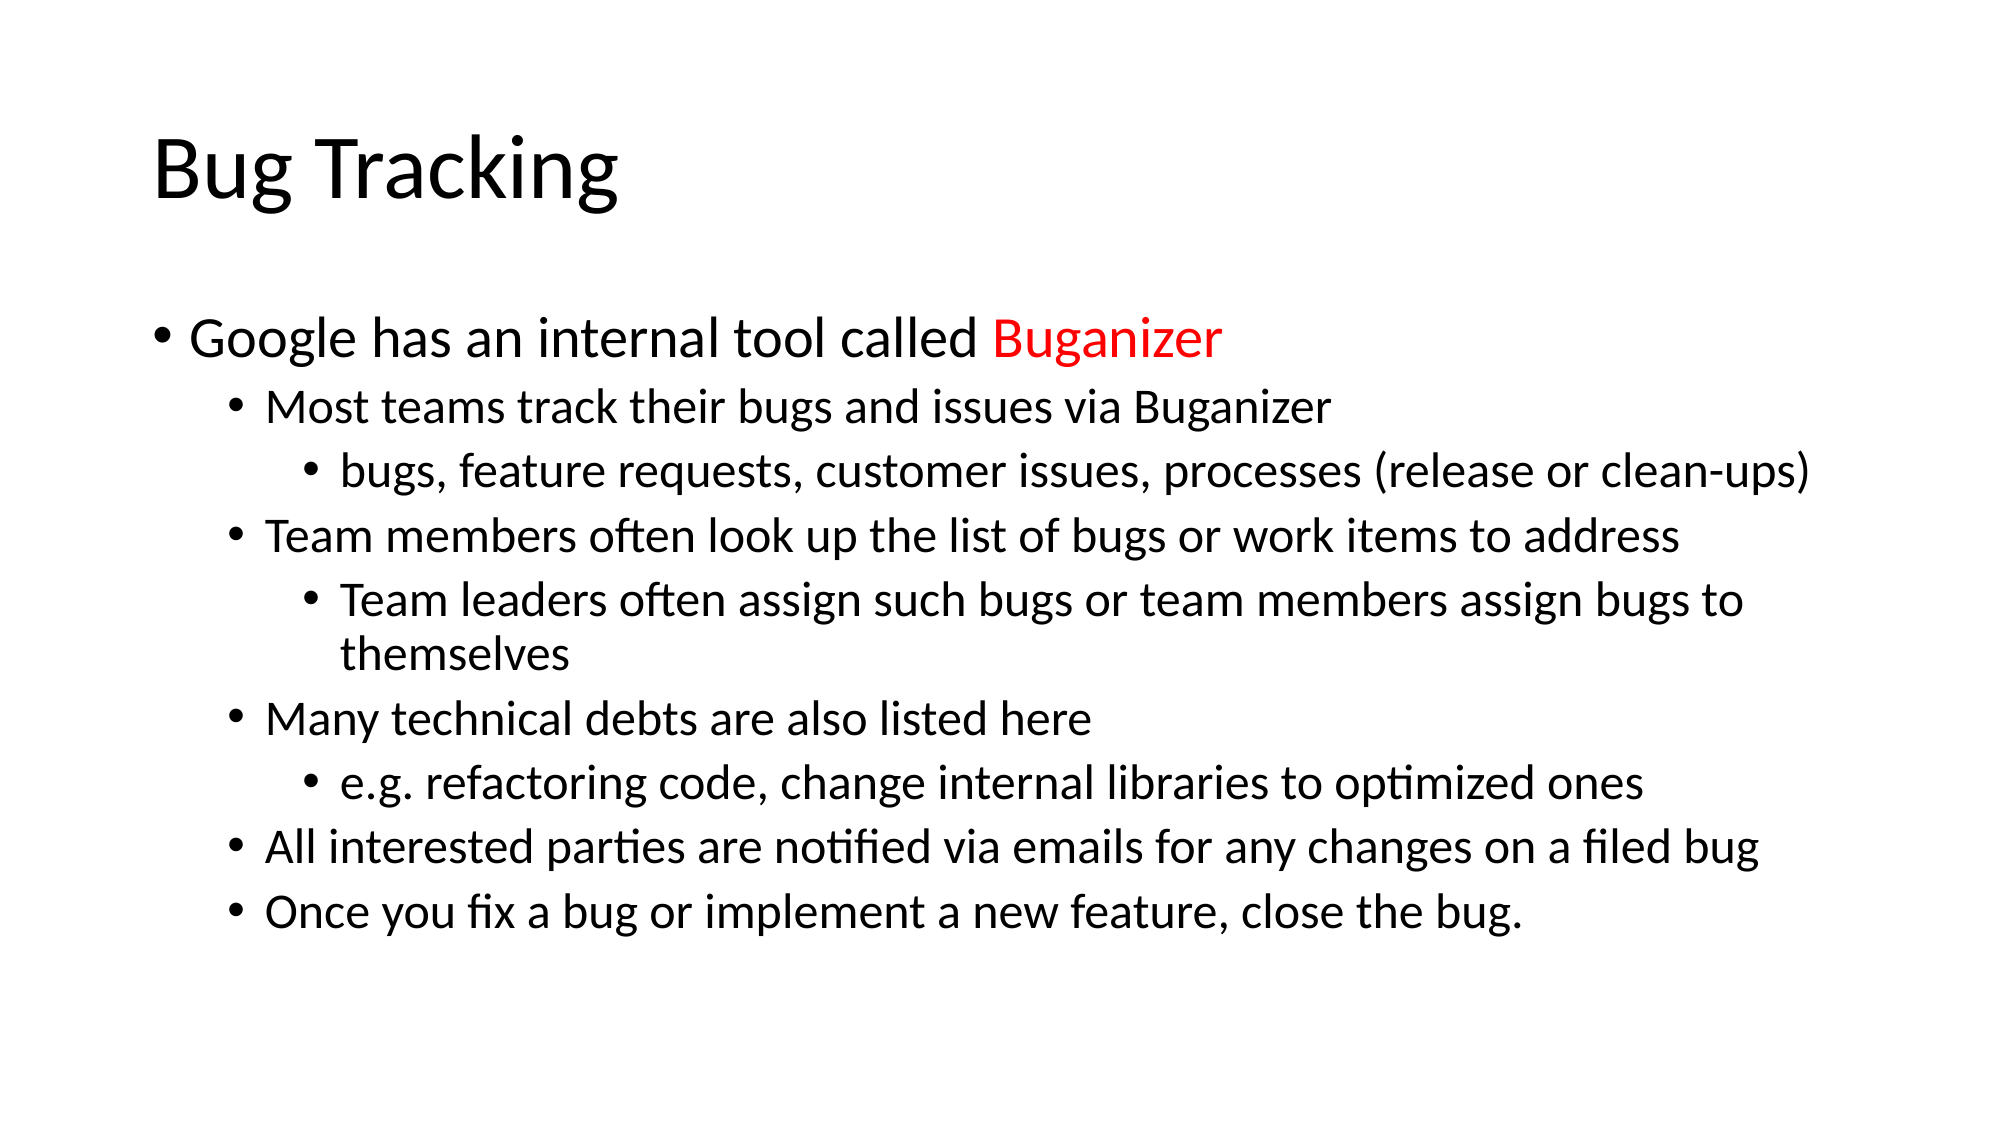

# Bug Tracking
Google has an internal tool called Buganizer
Most teams track their bugs and issues via Buganizer
bugs, feature requests, customer issues, processes (release or clean-ups)
Team members often look up the list of bugs or work items to address
Team leaders often assign such bugs or team members assign bugs to themselves
Many technical debts are also listed here
e.g. refactoring code, change internal libraries to optimized ones
All interested parties are notified via emails for any changes on a filed bug
Once you fix a bug or implement a new feature, close the bug.